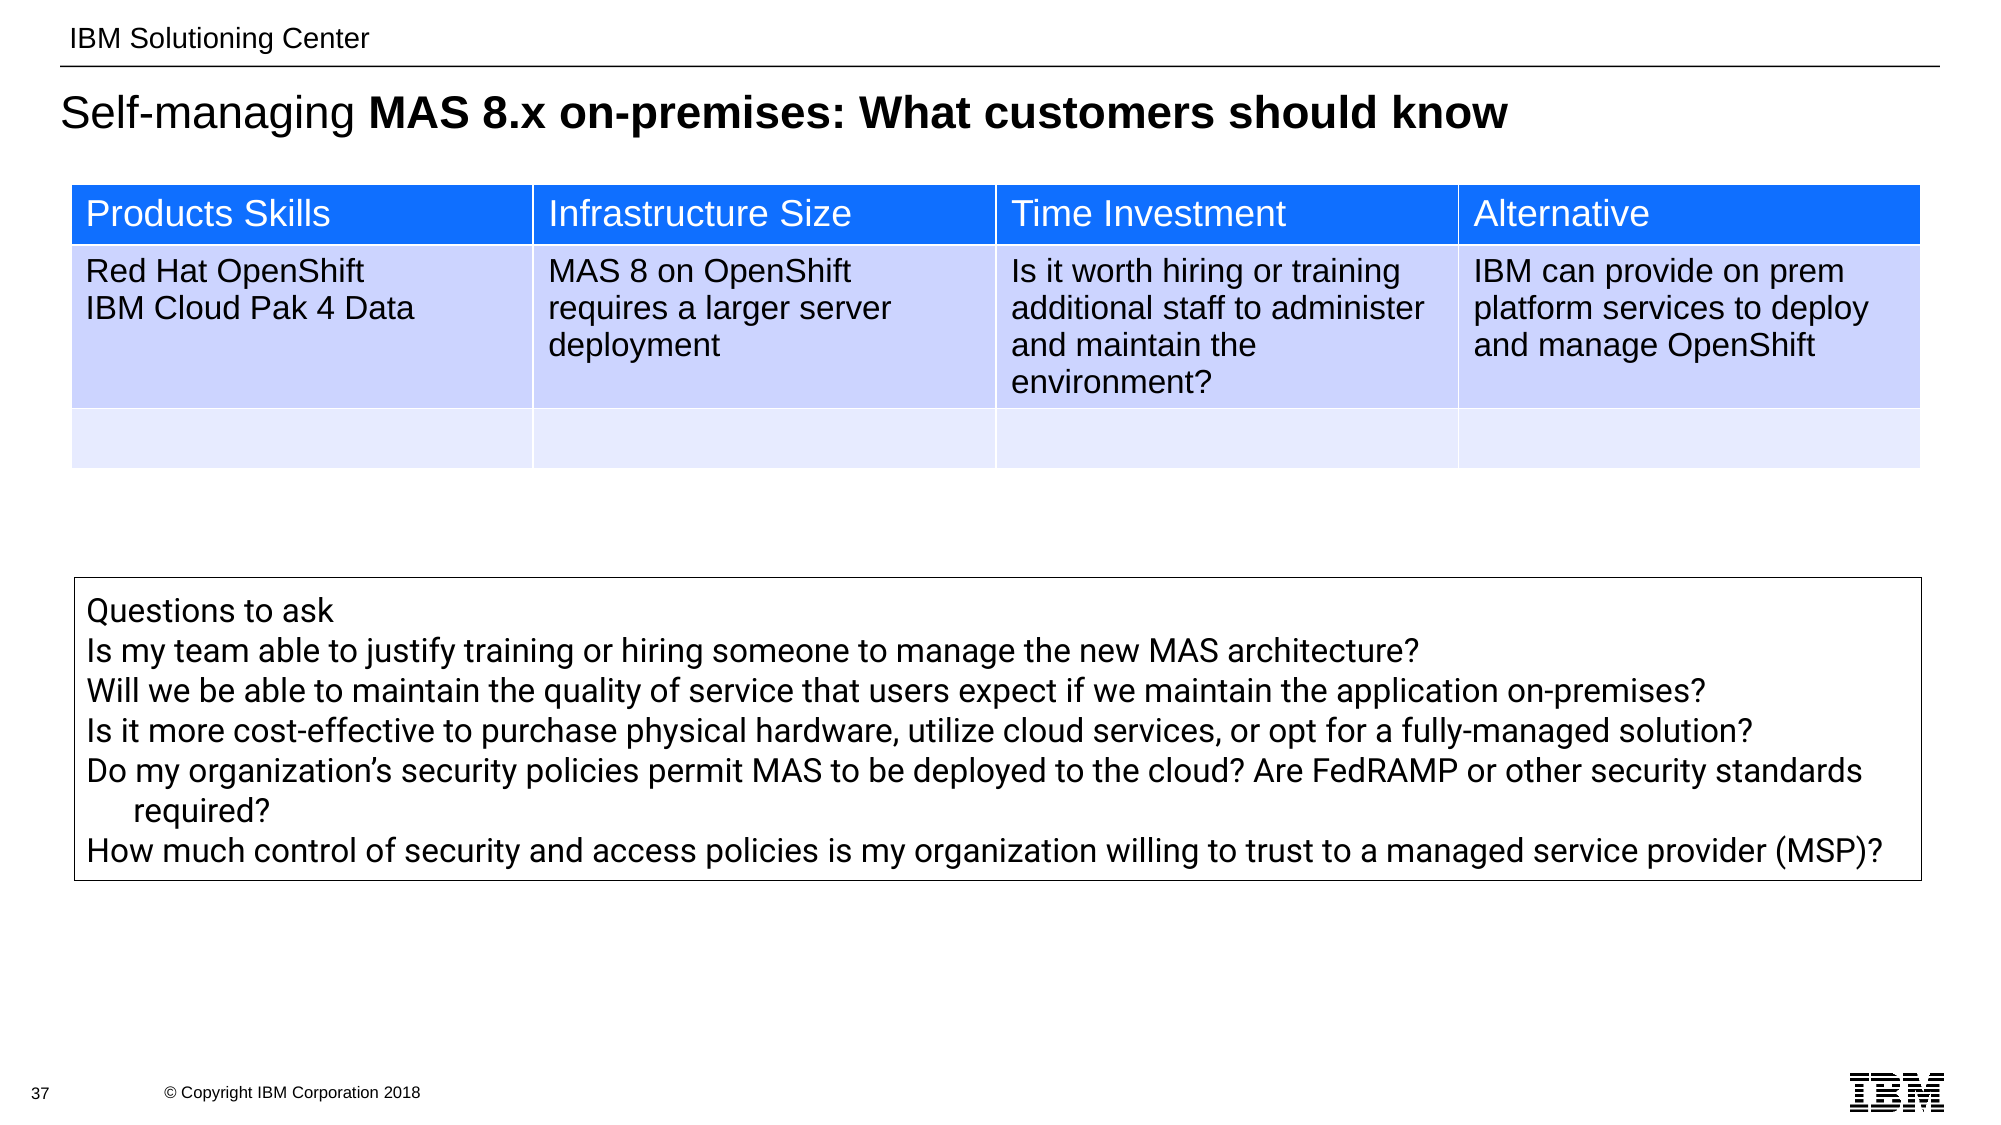

Self-managing MAS 8.x on-premises: What customers should know
| Products Skills | Infrastructure Size | Time Investment | Alternative |
| --- | --- | --- | --- |
| Red Hat OpenShift IBM Cloud Pak 4 Data | MAS 8 on OpenShift requires a larger server deployment | Is it worth hiring or training additional staff to administer and maintain the environment? | IBM can provide on prem platform services to deploy and manage OpenShift |
|  |  |  |  |
Questions to ask
Is my team able to justify training or hiring someone to manage the new MAS architecture?
Will we be able to maintain the quality of service that users expect if we maintain the application on-premises?
Is it more cost-effective to purchase physical hardware, utilize cloud services, or opt for a fully-managed solution?
Do my organization’s security policies permit MAS to be deployed to the cloud? Are FedRAMP or other security standards required?
How much control of security and access policies is my organization willing to trust to a managed service provider (MSP)?
37